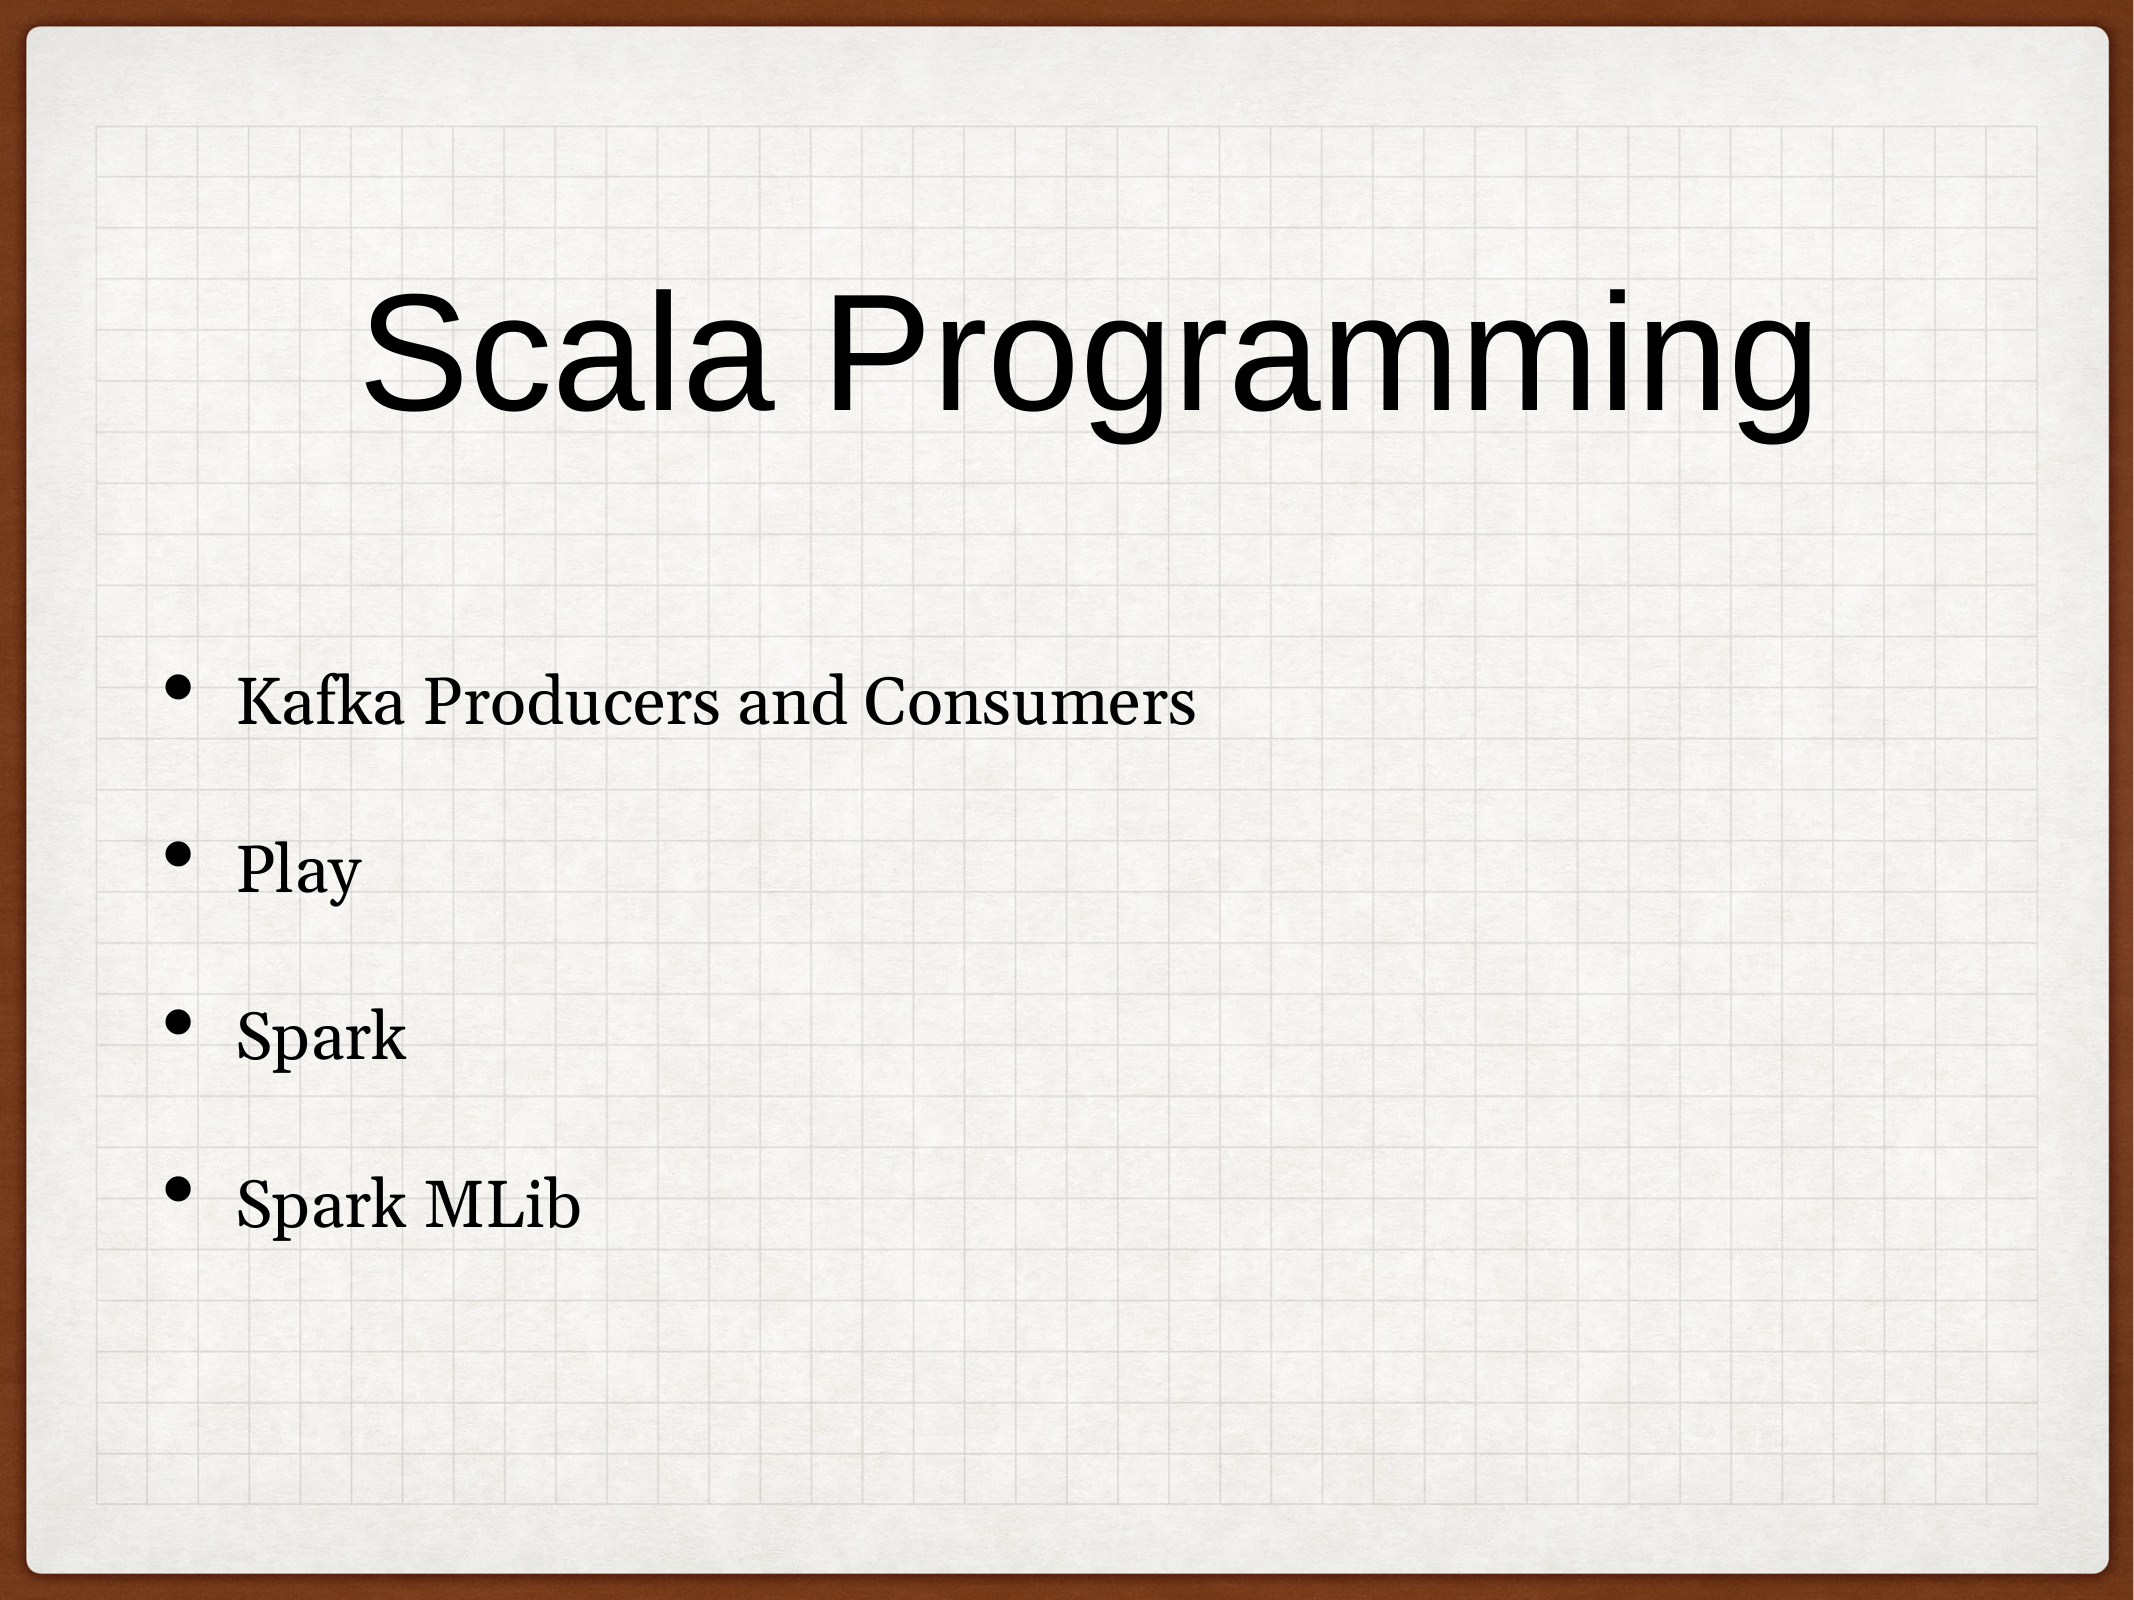

# Scala Programming
Kafka Producers and Consumers
Play
Spark
Spark MLib